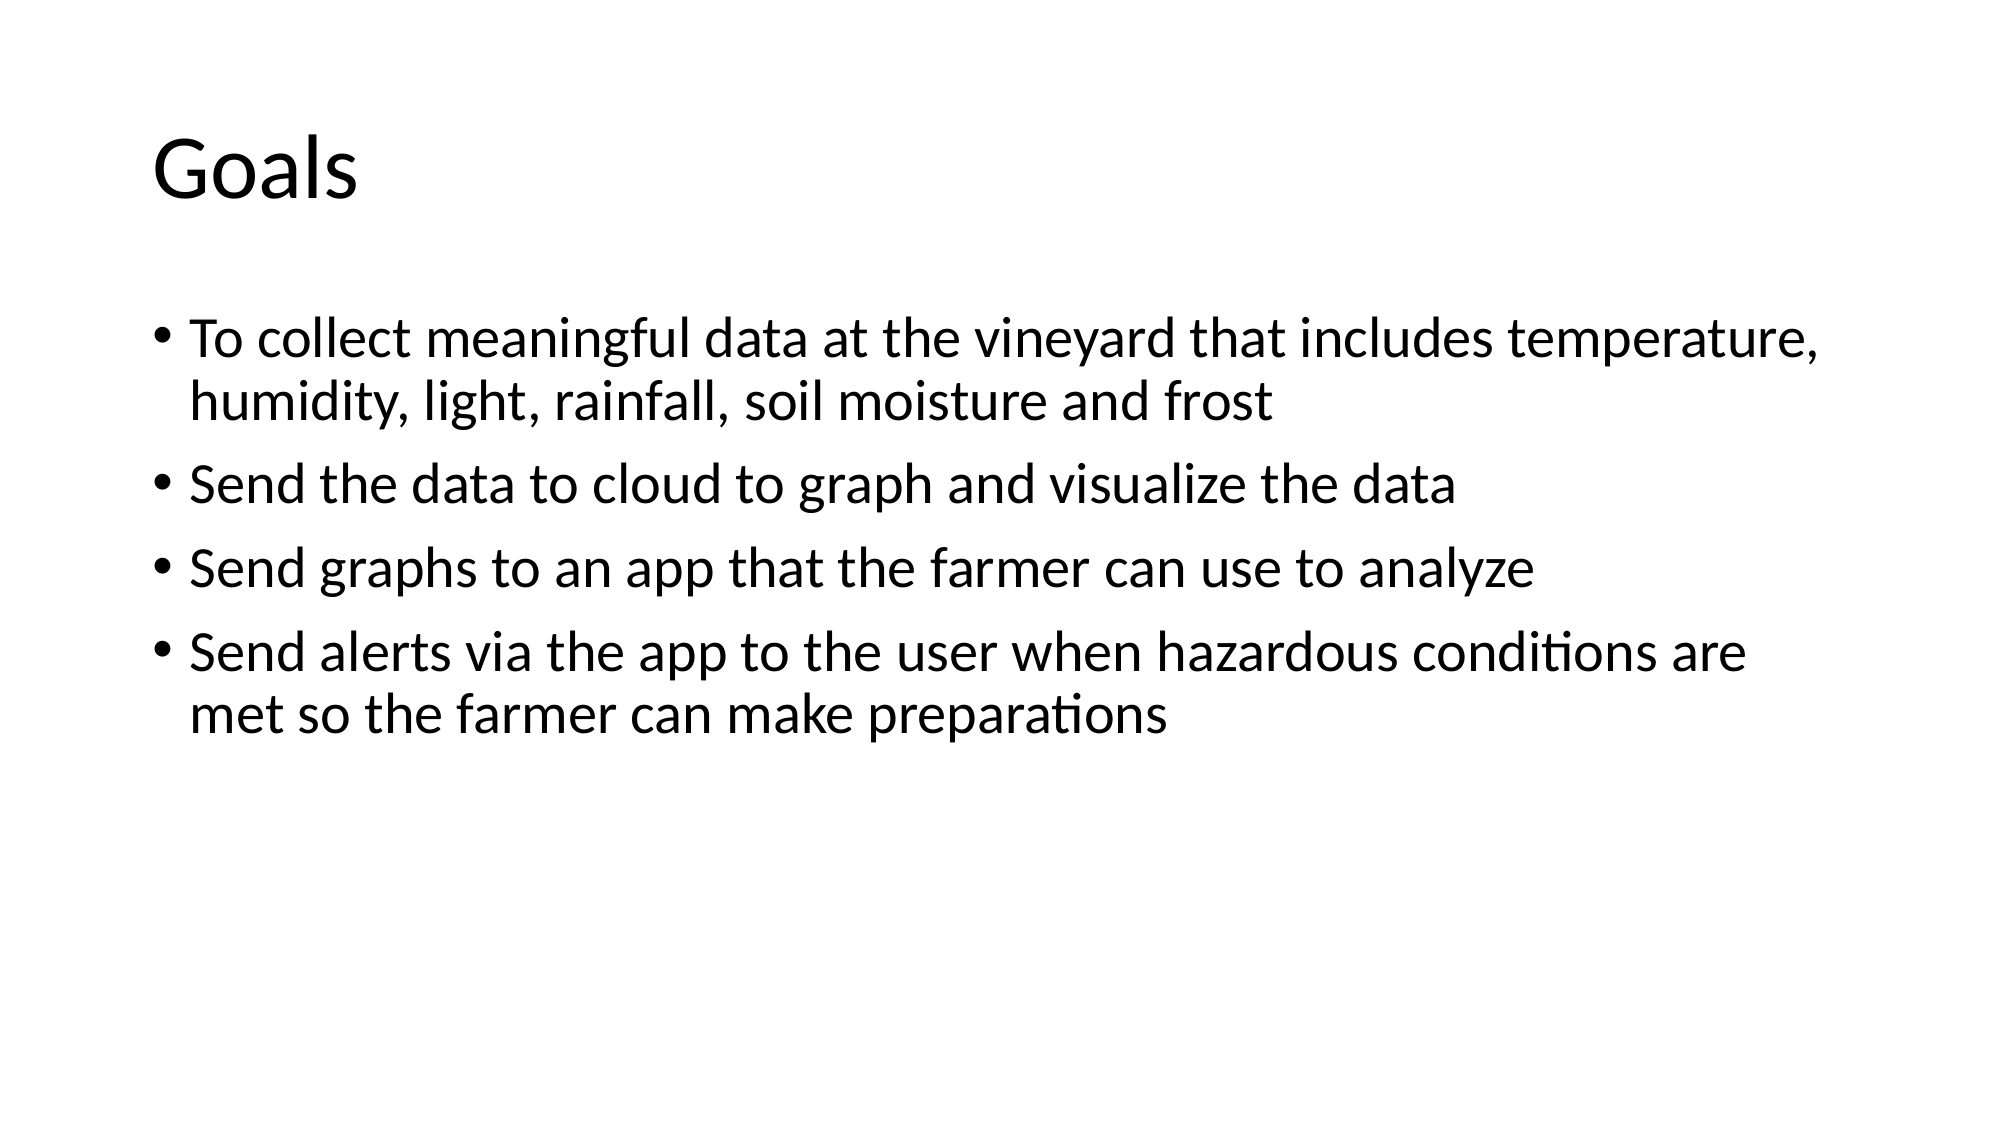

# Goals
To collect meaningful data at the vineyard that includes temperature, humidity, light, rainfall, soil moisture and frost
Send the data to cloud to graph and visualize the data
Send graphs to an app that the farmer can use to analyze
Send alerts via the app to the user when hazardous conditions are met so the farmer can make preparations